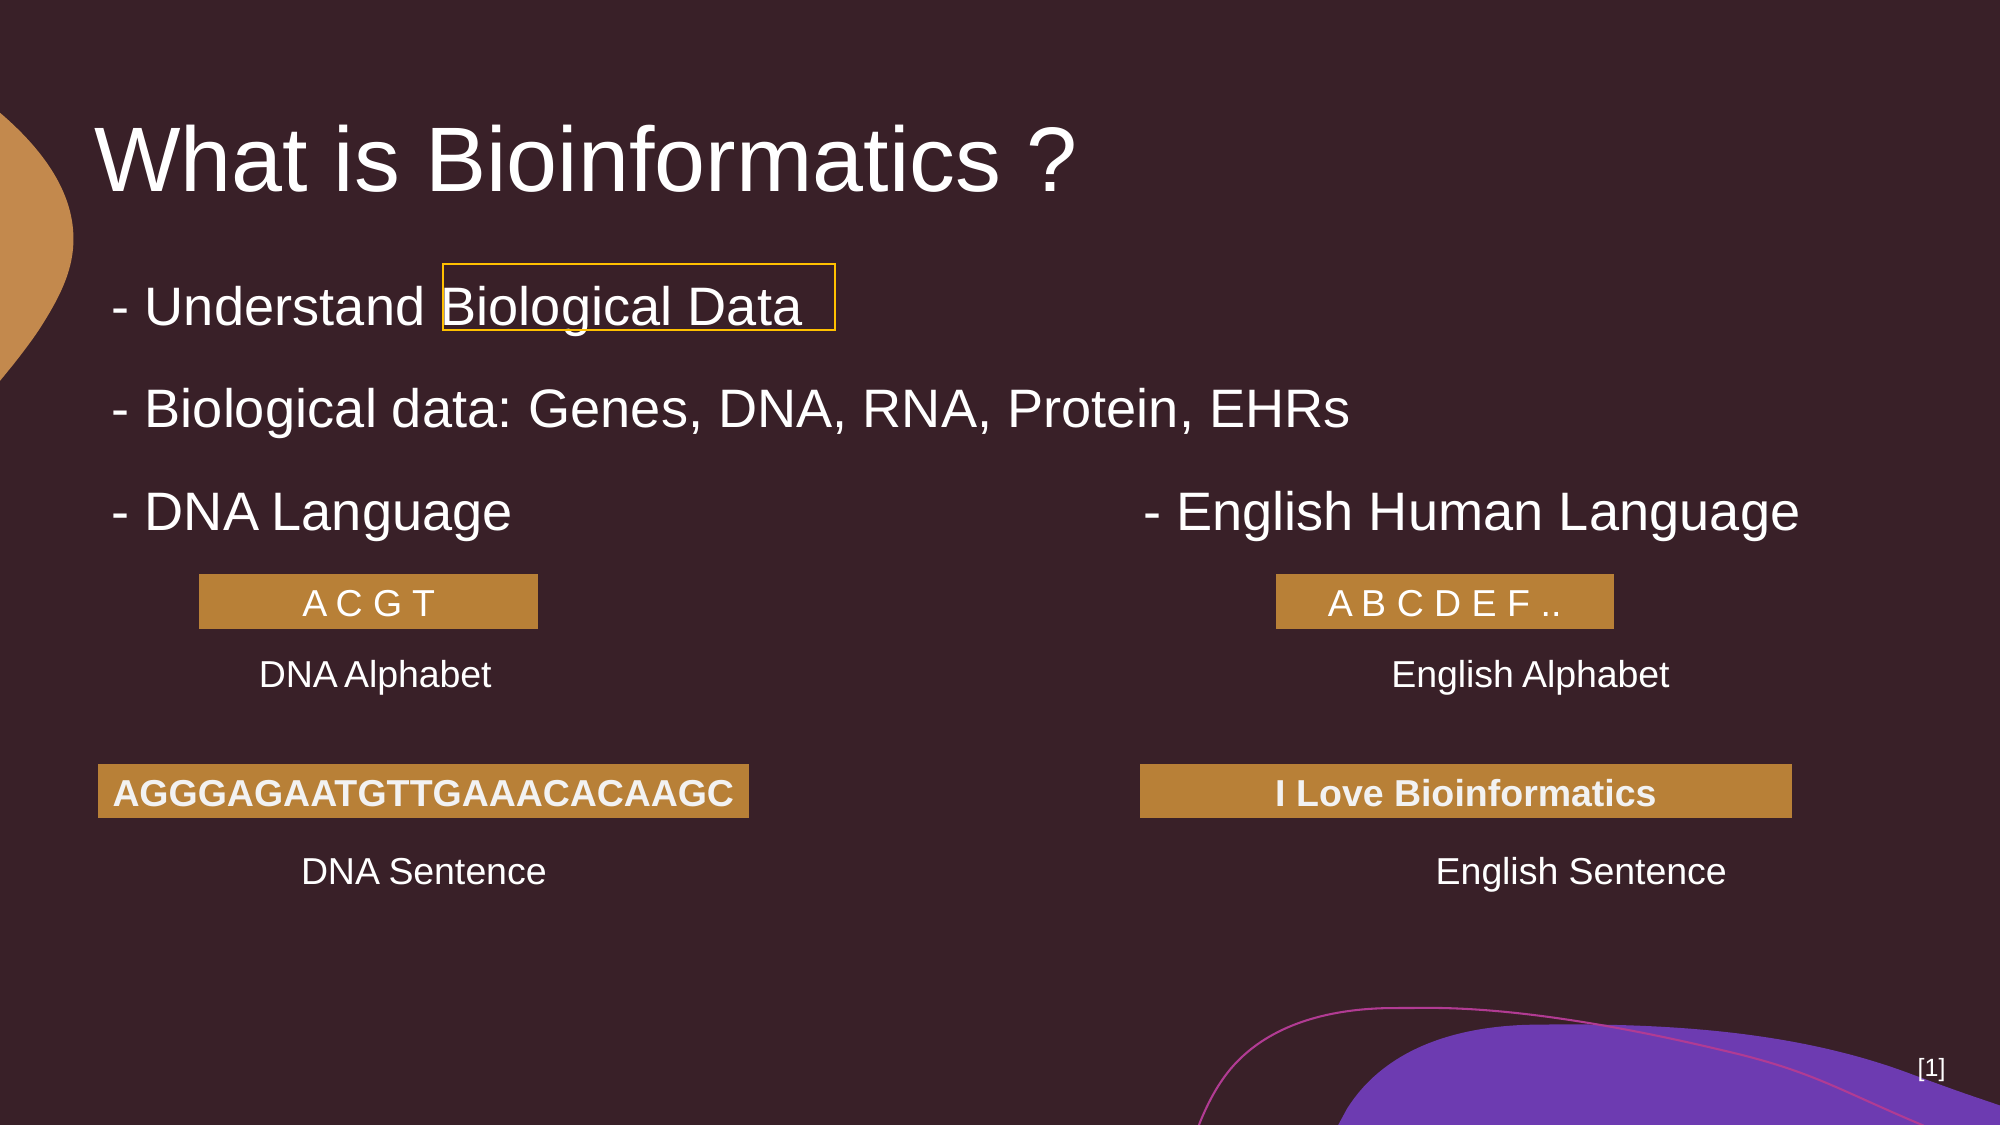

# What is Bioinformatics ?
- Understand Biological Data
- Biological data: Genes, DNA, RNA, Protein, EHRs
- DNA Language                                          - English Human Language

              DNA Alphabet                                                                                      English Alphabet

                  DNA Sentence                                                                                     English Sentence

A B C D E F ..
A C G T
I Love Bioinformatics
AGGGAGAATGTTGAAACACAAGC
[1]